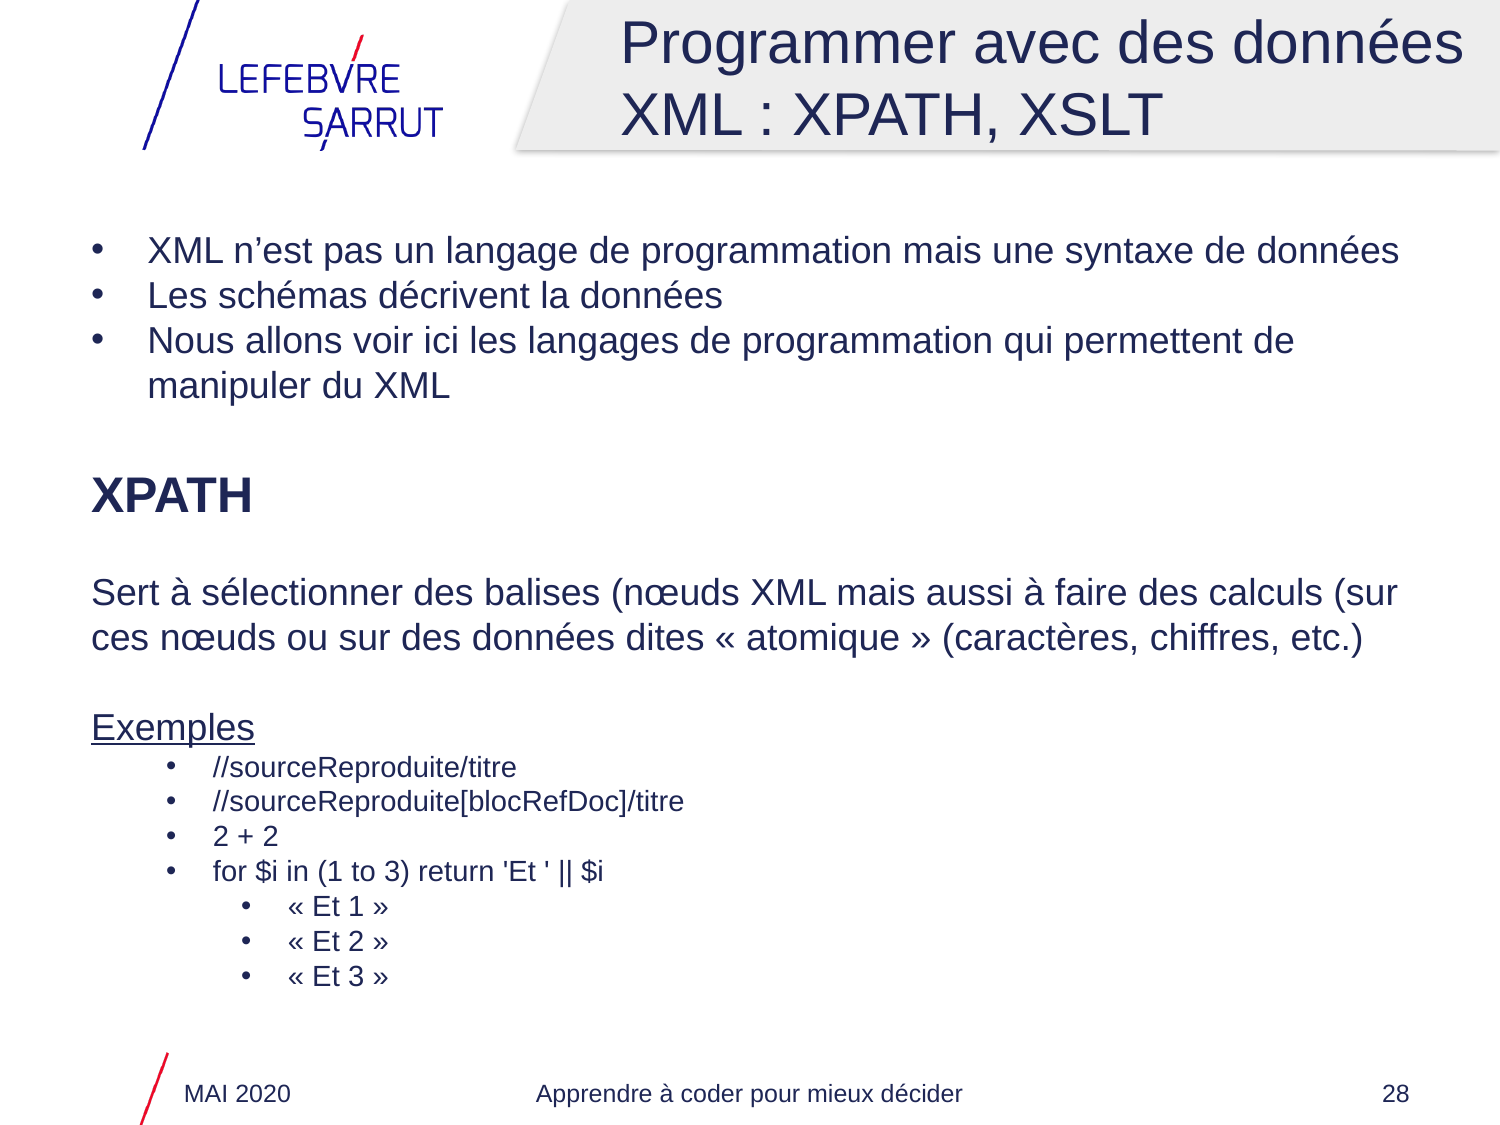

# Programmer avec des données XML : XPATH, XSLT
XML n’est pas un langage de programmation mais une syntaxe de données
Les schémas décrivent la données
Nous allons voir ici les langages de programmation qui permettent de manipuler du XML
XPATH

Sert à sélectionner des balises (nœuds XML mais aussi à faire des calculs (sur ces nœuds ou sur des données dites « atomique » (caractères, chiffres, etc.)
Exemples
//sourceReproduite/titre
//sourceReproduite[blocRefDoc]/titre
2 + 2
for $i in (1 to 3) return 'Et ' || $i
« Et 1 »
« Et 2 »
« Et 3 »
MAI 2020
Apprendre à coder pour mieux décider
28